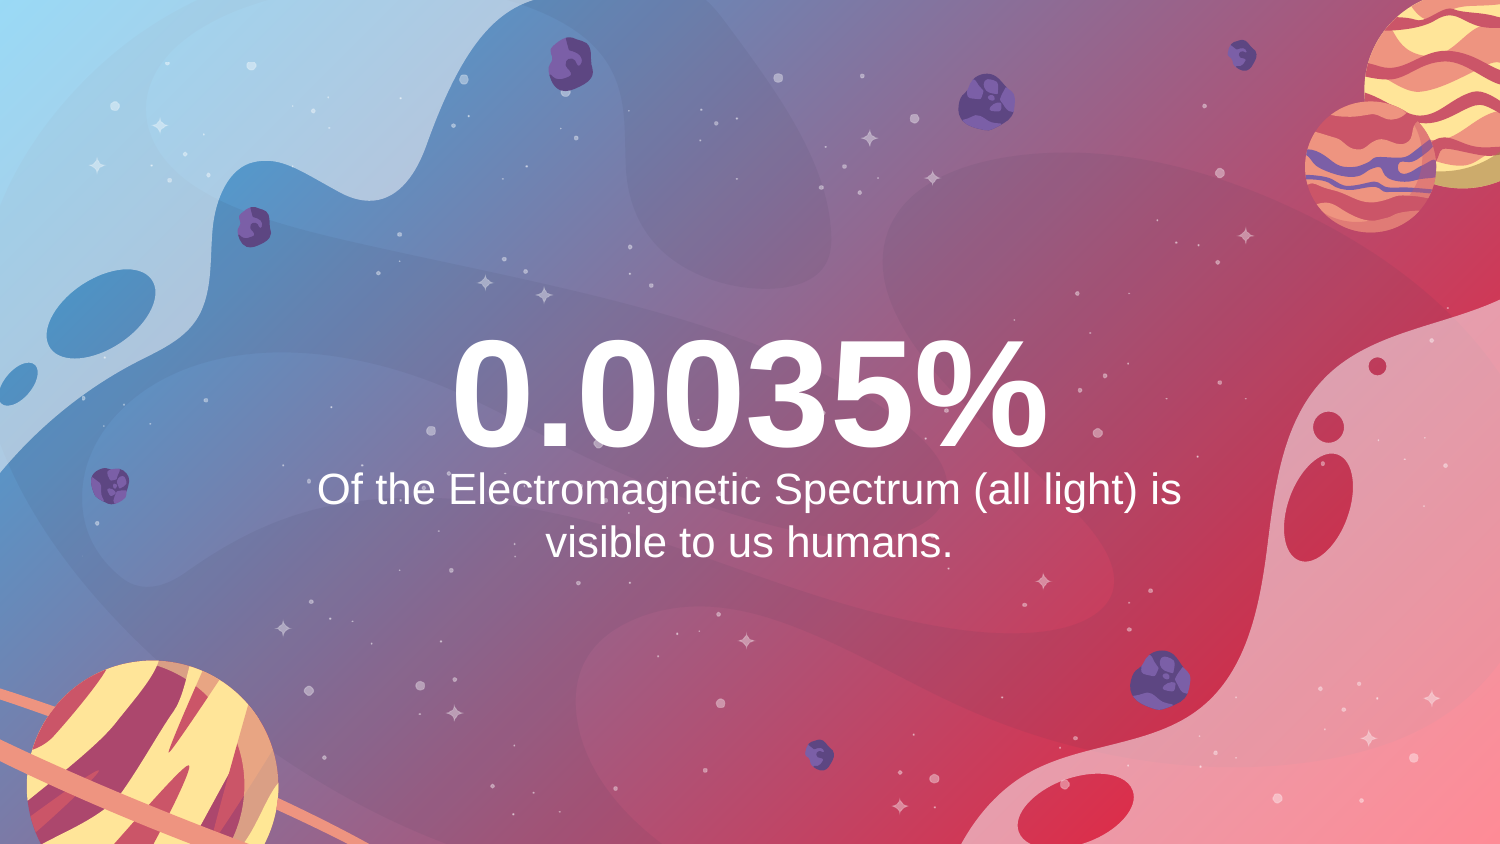

# 0.0035%
Of the Electromagnetic Spectrum (all light) is visible to us humans.